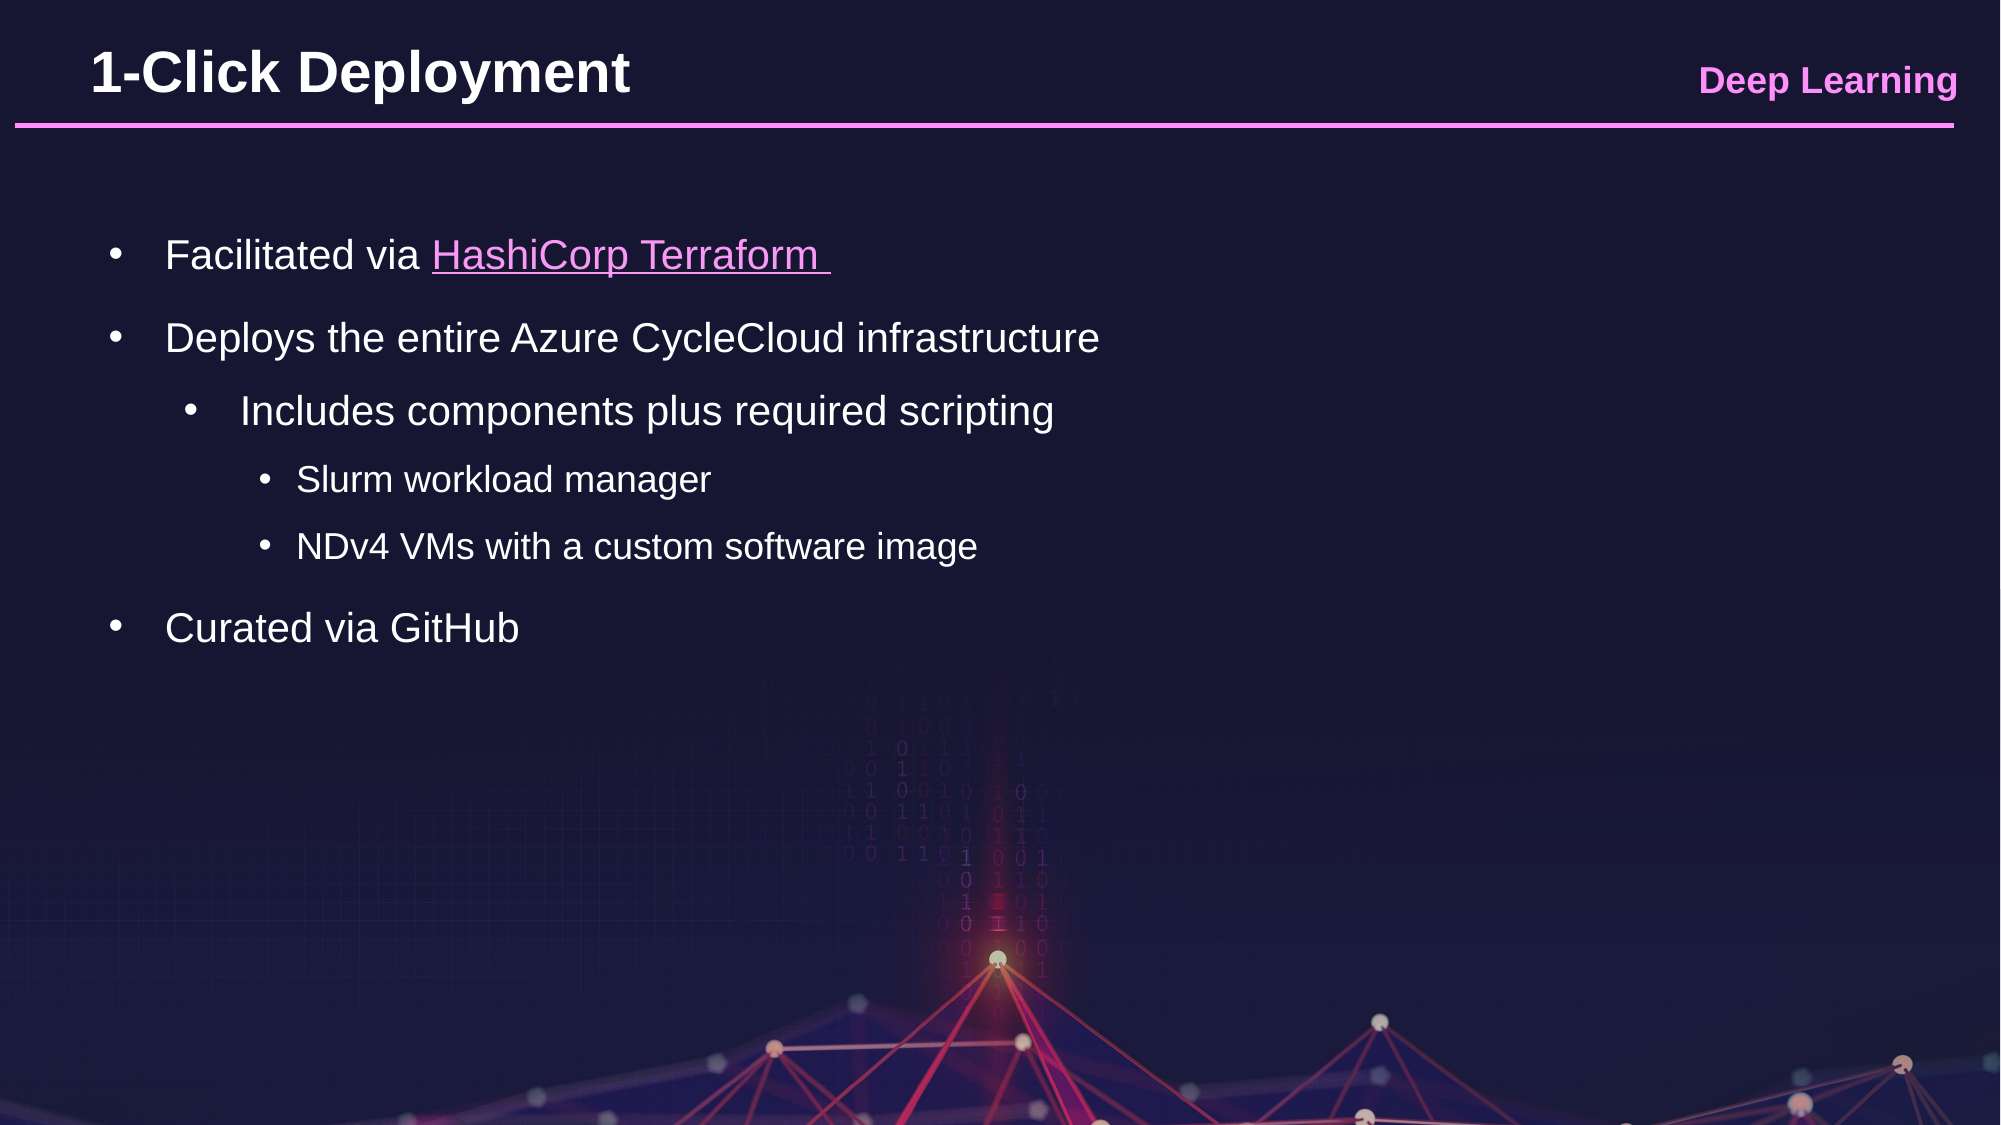

# 1-Click Deployment
Facilitated via HashiCorp Terraform
Deploys the entire Azure CycleCloud infrastructure
Includes components plus required scripting
Slurm workload manager
NDv4 VMs with a custom software image
Curated via GitHub